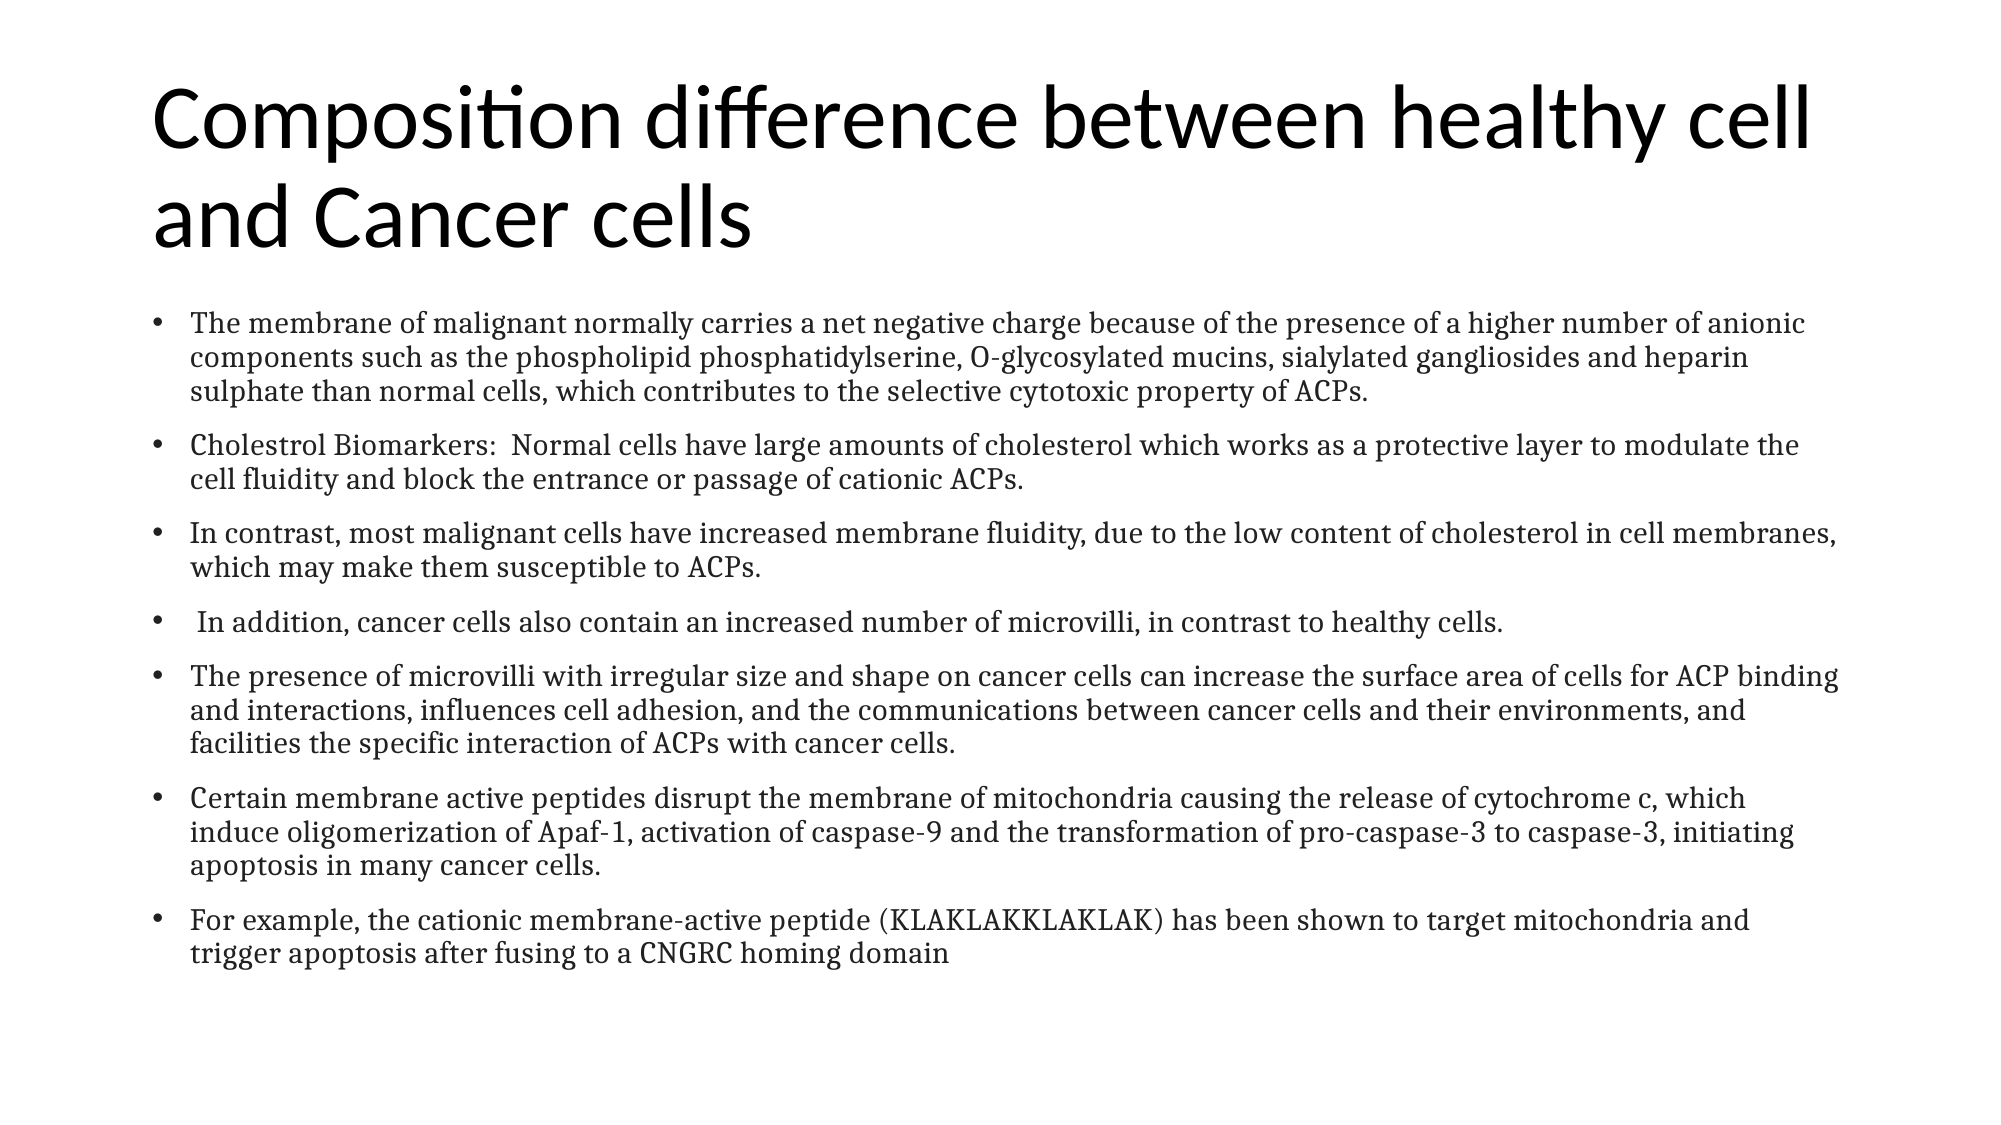

# Composition difference between healthy cell and Cancer cells
The membrane of malignant normally carries a net negative charge because of the presence of a higher number of anionic components such as the phospholipid phosphatidylserine, O-glycosylated mucins, sialylated gangliosides and heparin sulphate than normal cells, which contributes to the selective cytotoxic property of ACPs.
Cholestrol Biomarkers:  Normal cells have large amounts of cholesterol which works as a protective layer to modulate the cell fluidity and block the entrance or passage of cationic ACPs.
In contrast, most malignant cells have increased membrane fluidity, due to the low content of cholesterol in cell membranes, which may make them susceptible to ACPs.
 In addition, cancer cells also contain an increased number of microvilli, in contrast to healthy cells.
The presence of microvilli with irregular size and shape on cancer cells can increase the surface area of cells for ACP binding and interactions, influences cell adhesion, and the communications between cancer cells and their environments, and facilities the specific interaction of ACPs with cancer cells.
Certain membrane active peptides disrupt the membrane of mitochondria causing the release of cytochrome c, which induce oligomerization of Apaf-1, activation of caspase-9 and the transformation of pro-caspase-3 to caspase-3, initiating apoptosis in many cancer cells.
For example, the cationic membrane-active peptide (KLAKLAKKLAKLAK) has been shown to target mitochondria and trigger apoptosis after fusing to a CNGRC homing domain